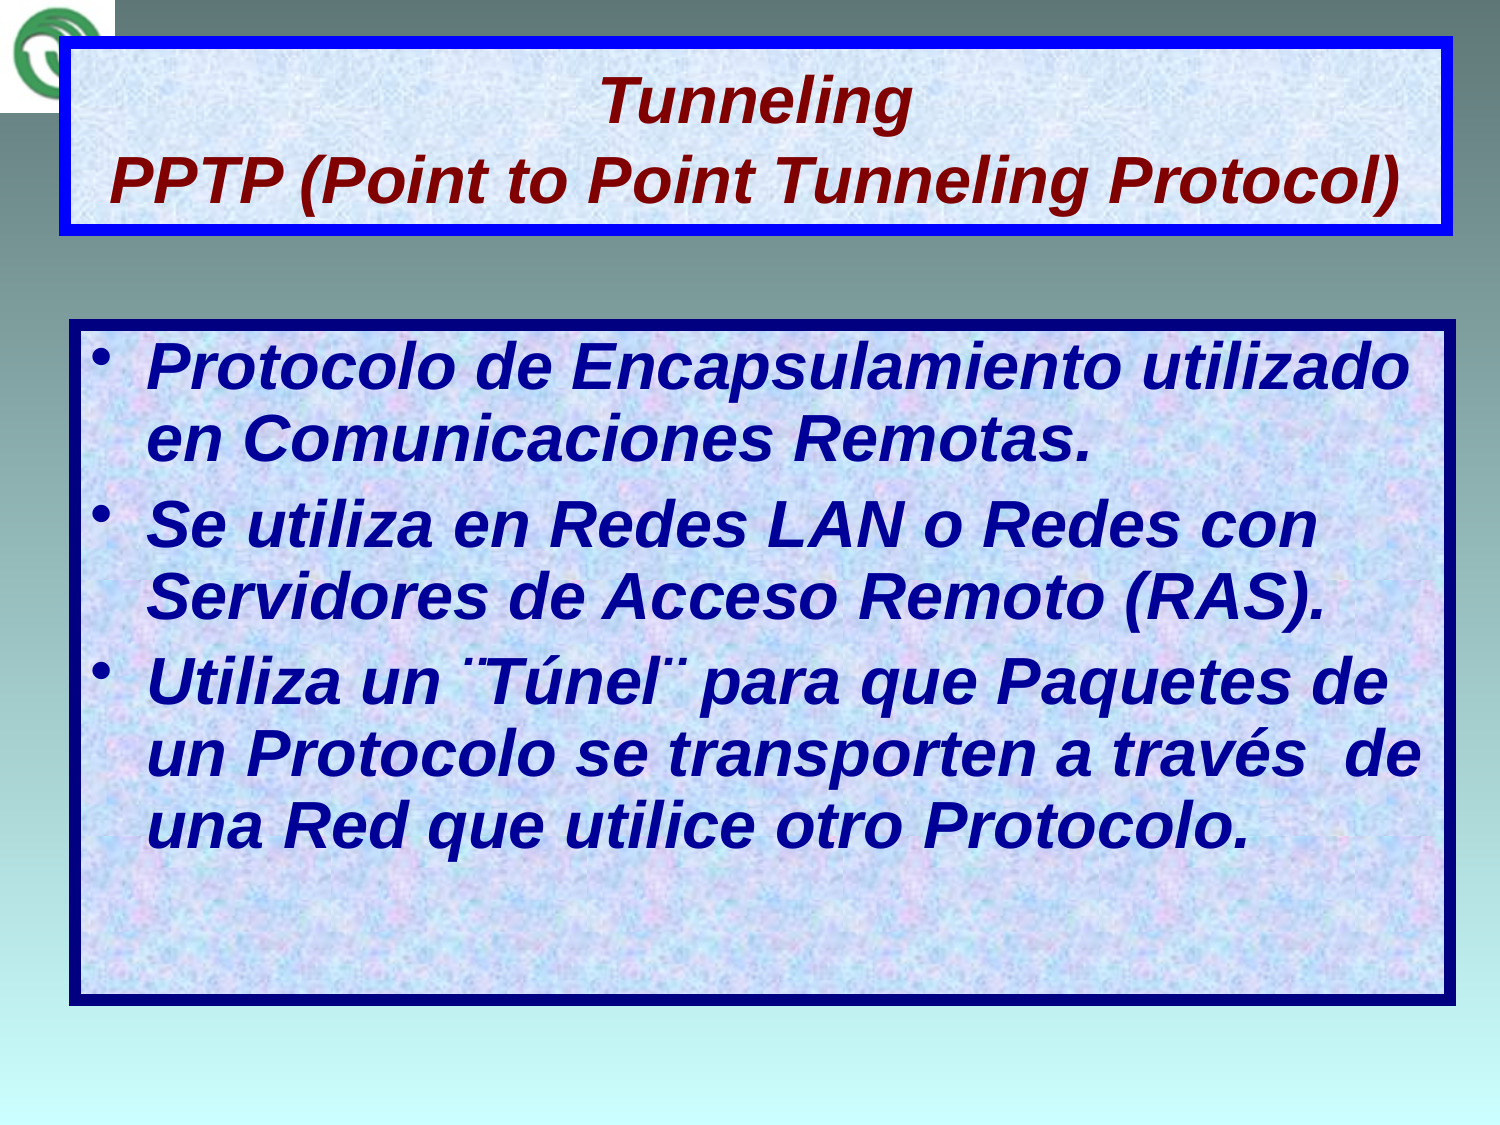

# Tunneling PPTP (Point to Point Tunneling Protocol)
Protocolo de Encapsulamiento utilizado en Comunicaciones Remotas.
Se utiliza en Redes LAN o Redes con  Servidores de Acceso Remoto (RAS).
Utiliza un ¨Túnel¨ para que Paquetes de un Protocolo se transporten a través  de una Red que utilice otro Protocolo.